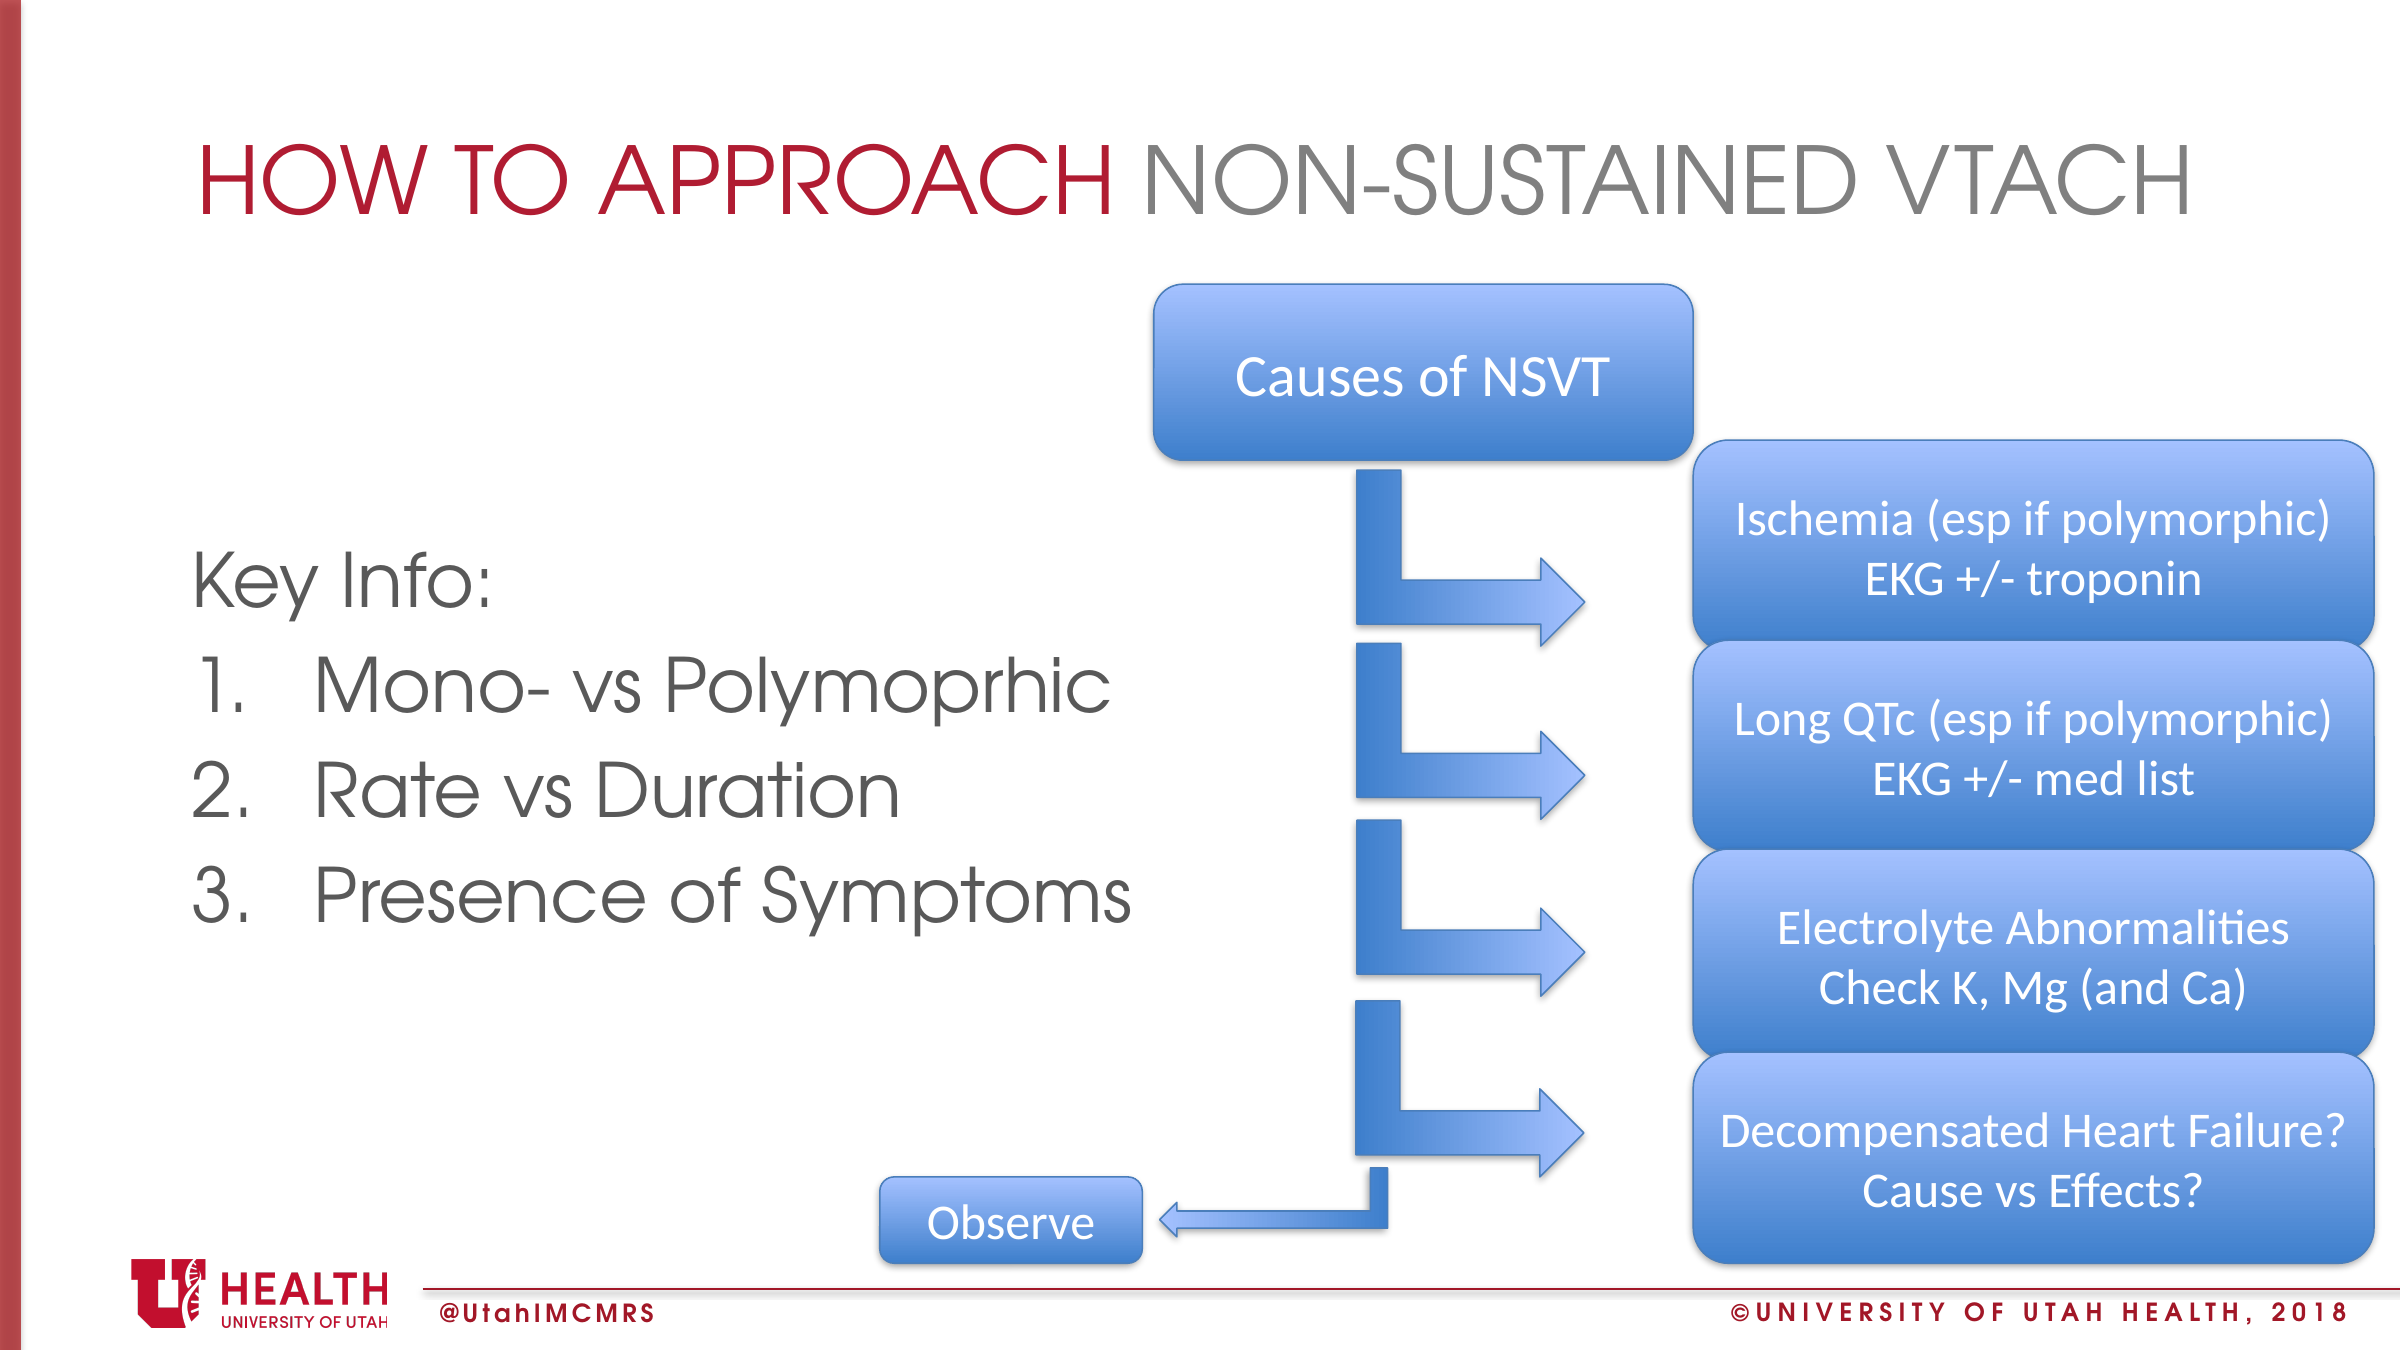

# How to approach Non-sustained VTach
Causes of NSVT
Ischemia (esp if polymorphic)
EKG +/- troponin

Key Info:
Mono- vs Polymoprhic
Rate vs Duration
Presence of Symptoms

Long QTc (esp if polymorphic)
EKG +/- med list

Electrolyte Abnormalities
Check K, Mg (and Ca)

Decompensated Heart Failure?
Cause vs Effects?

Observe
@UtahIMCMRS